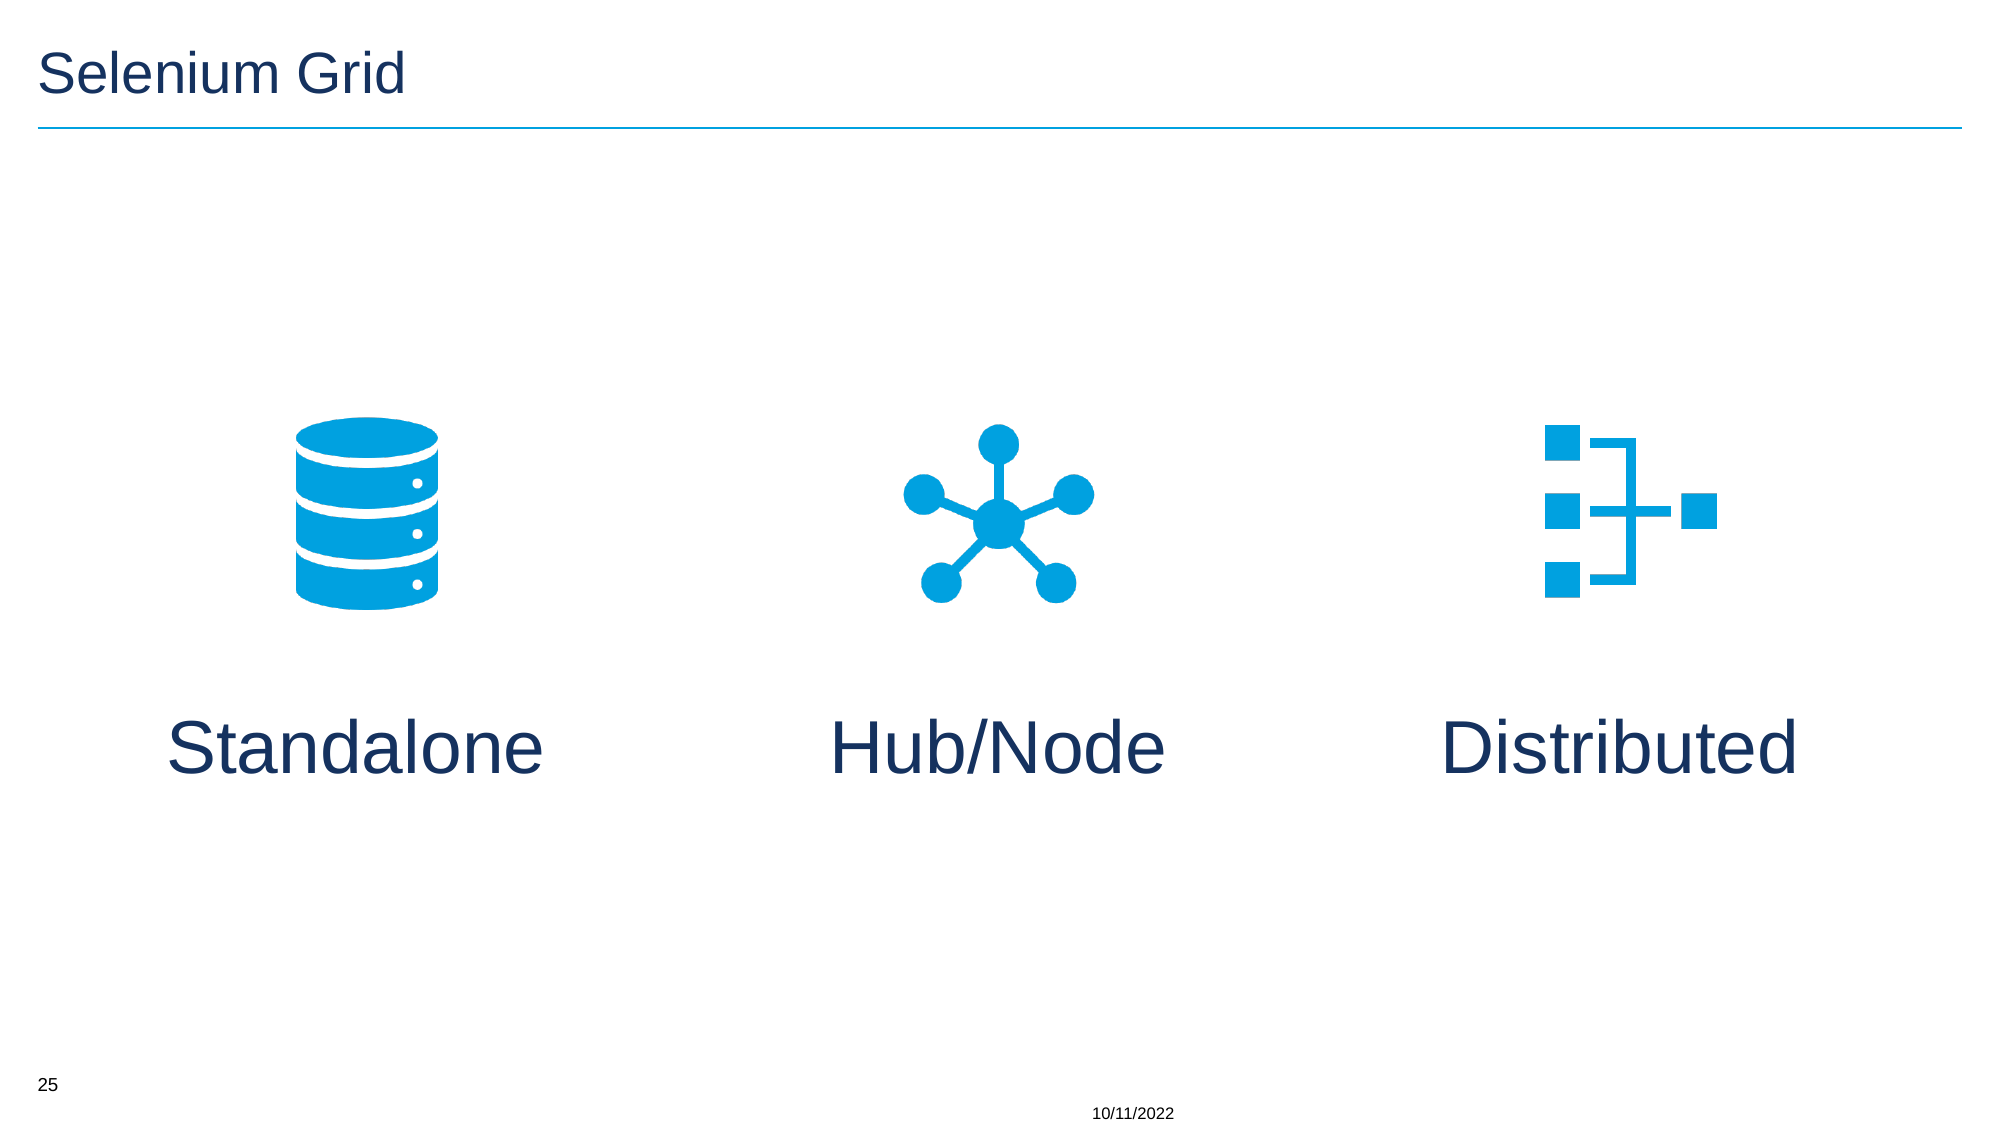

# Selenium Grid
Standalone
Hub/Node
Distributed
25